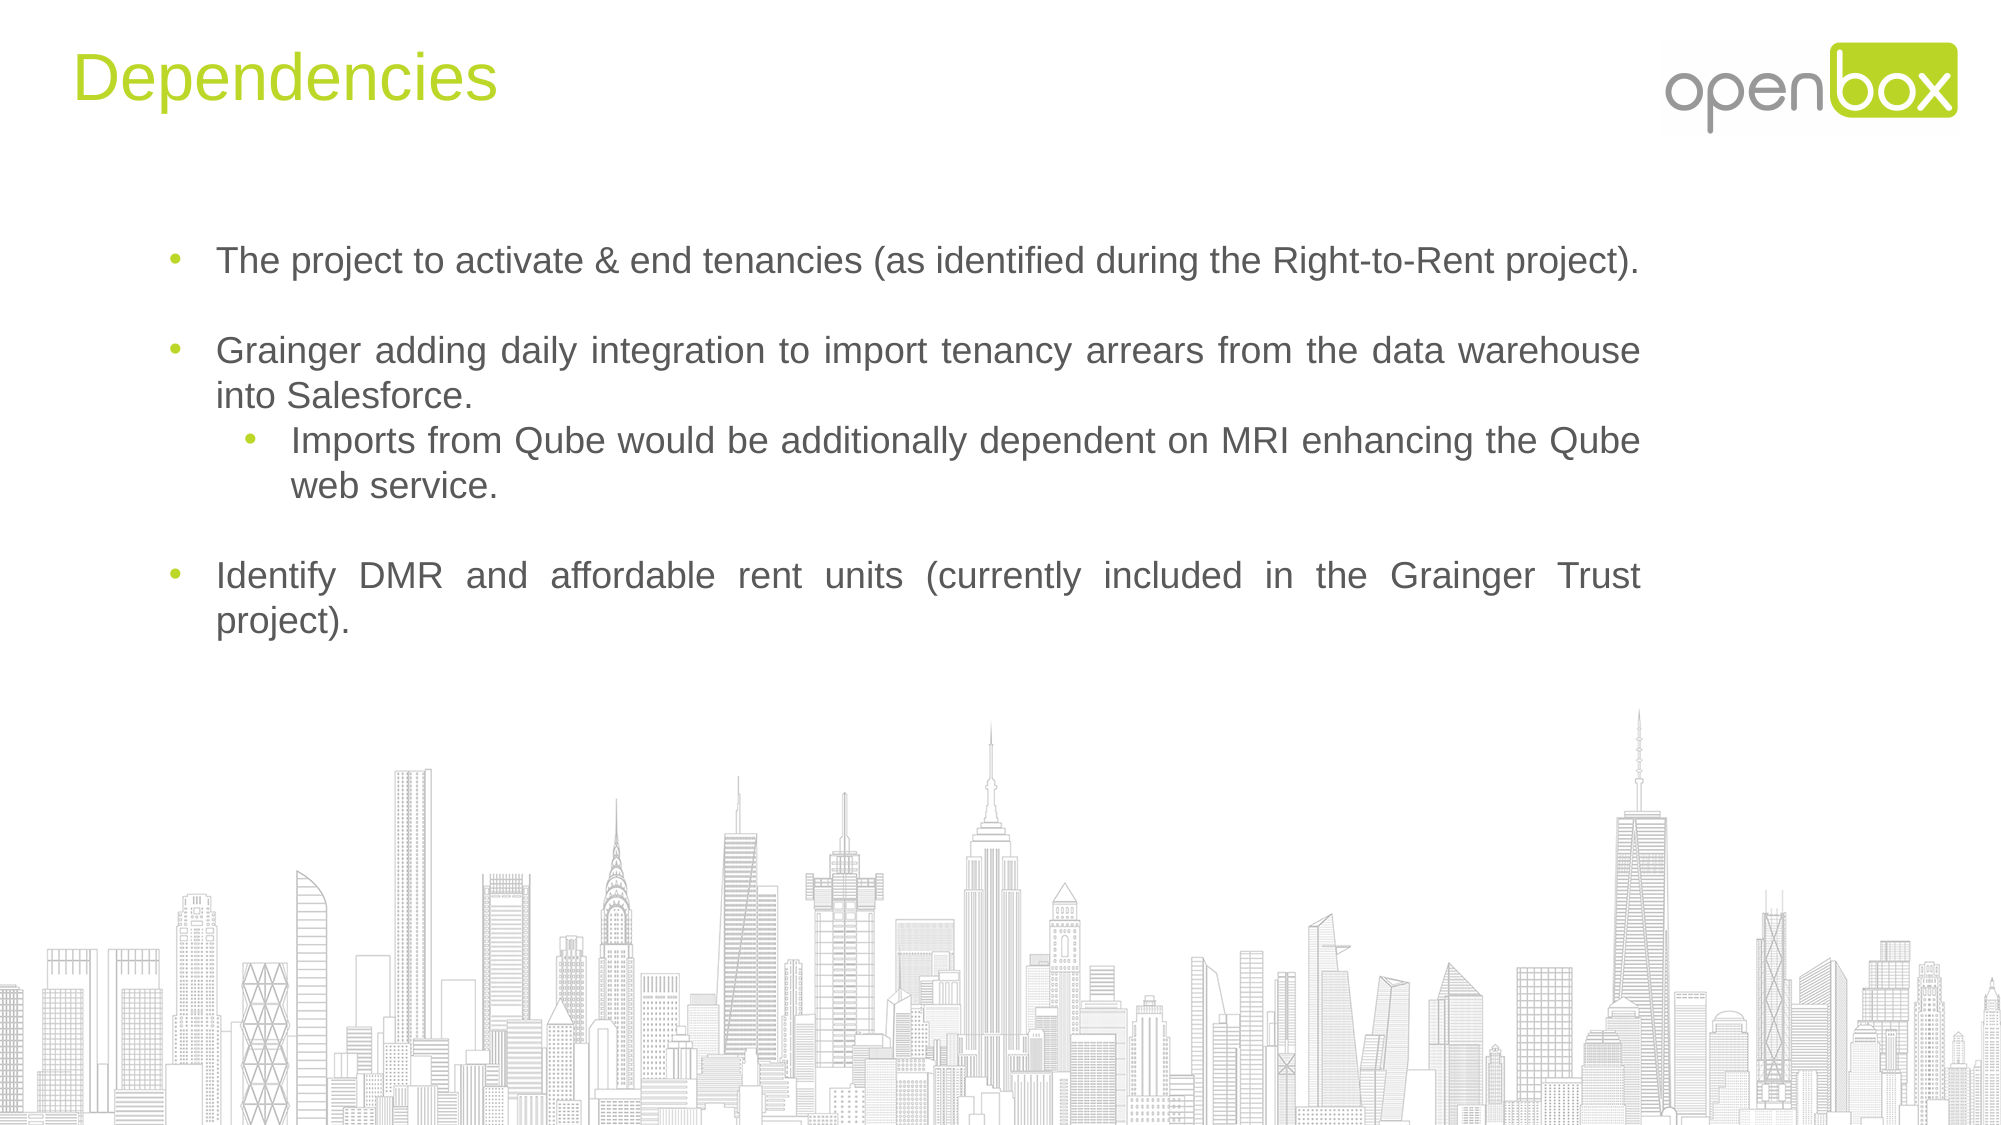

Dependencies
The project to activate & end tenancies (as identified during the Right-to-Rent project).

Grainger adding daily integration to import tenancy arrears from the data warehouse into Salesforce.
Imports from Qube would be additionally dependent on MRI enhancing the Qube web service.

Identify DMR and affordable rent units (currently included in the Grainger Trust project).